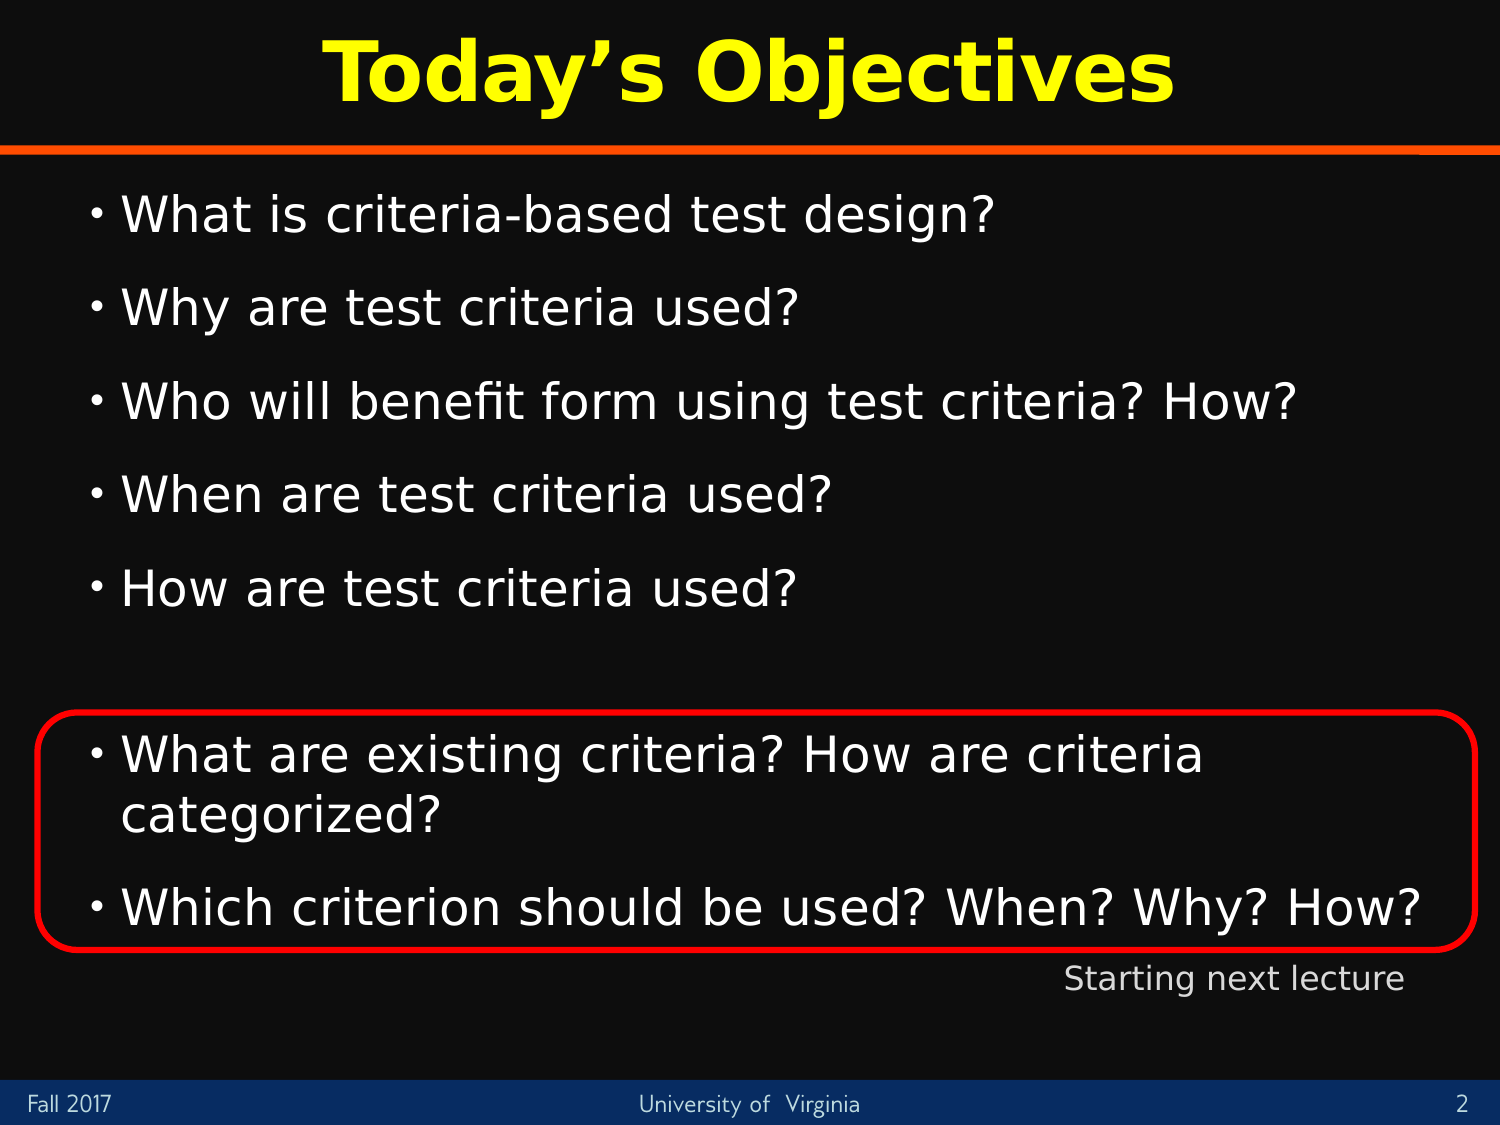

# Today’s Objectives
What is criteria-based test design?
Why are test criteria used?
Who will benefit form using test criteria? How?
When are test criteria used?
How are test criteria used?

What are existing criteria? How are criteria categorized?
Which criterion should be used? When? Why? How?

Starting next lecture